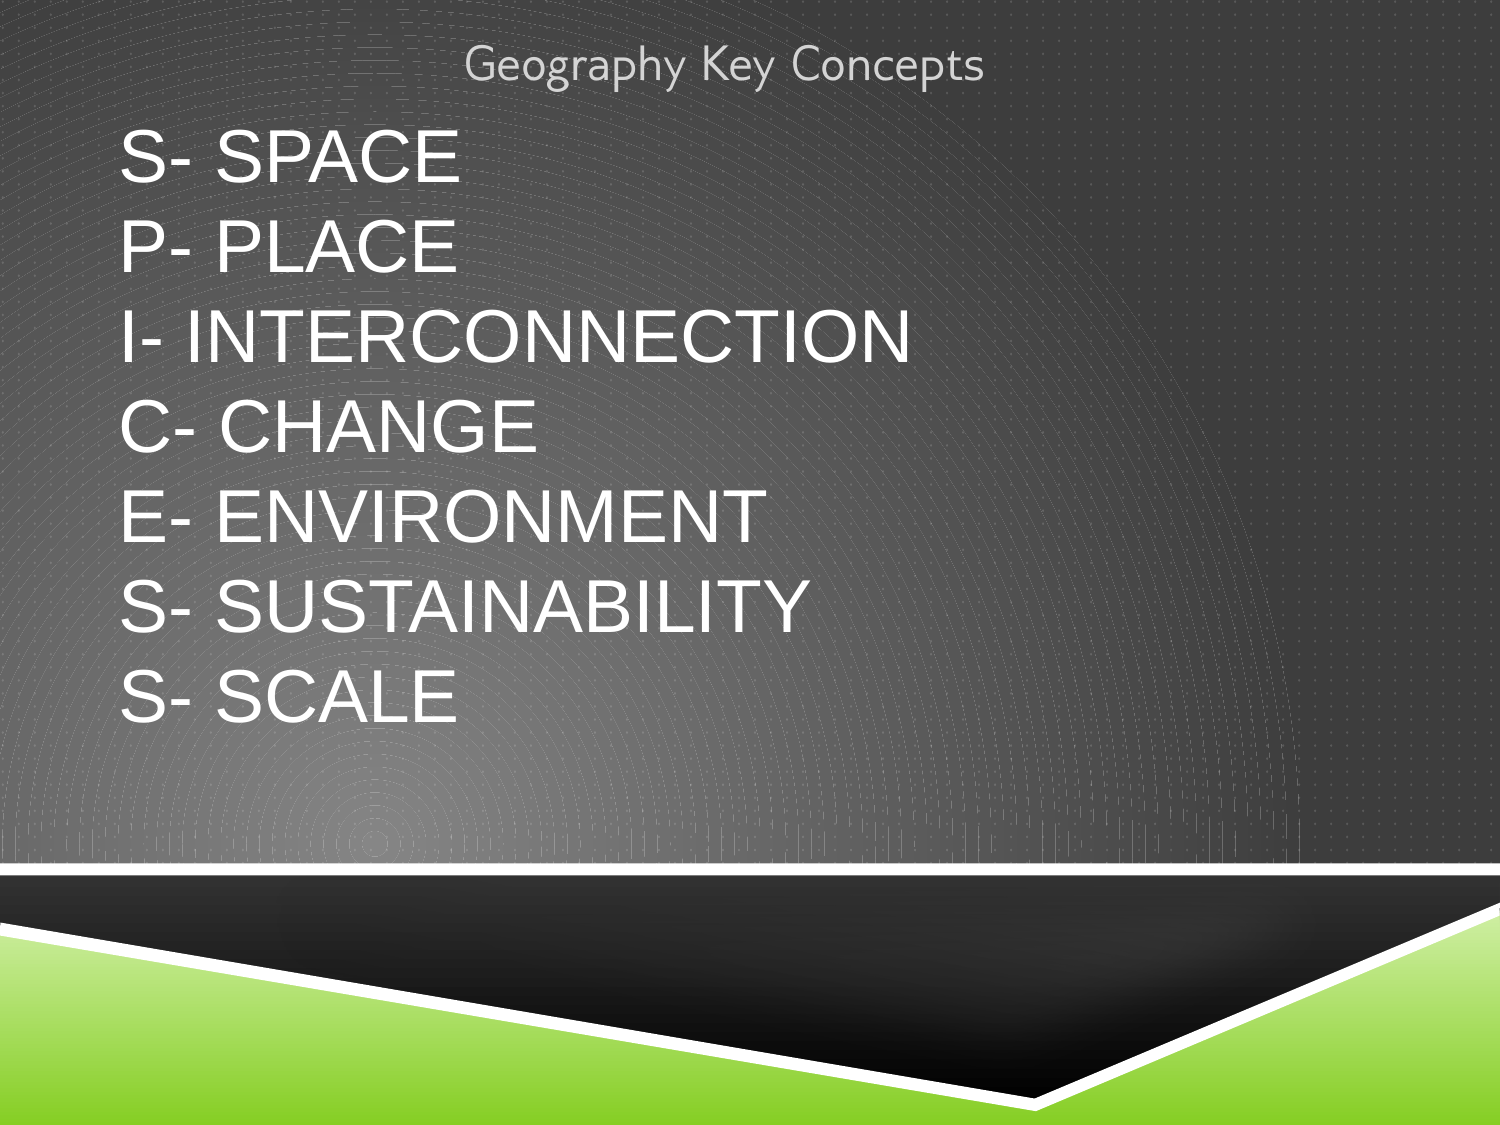

Geography Key Concepts
# S- Space P- Place I- Interconnection C- change E- environment S- sustainability S- scale